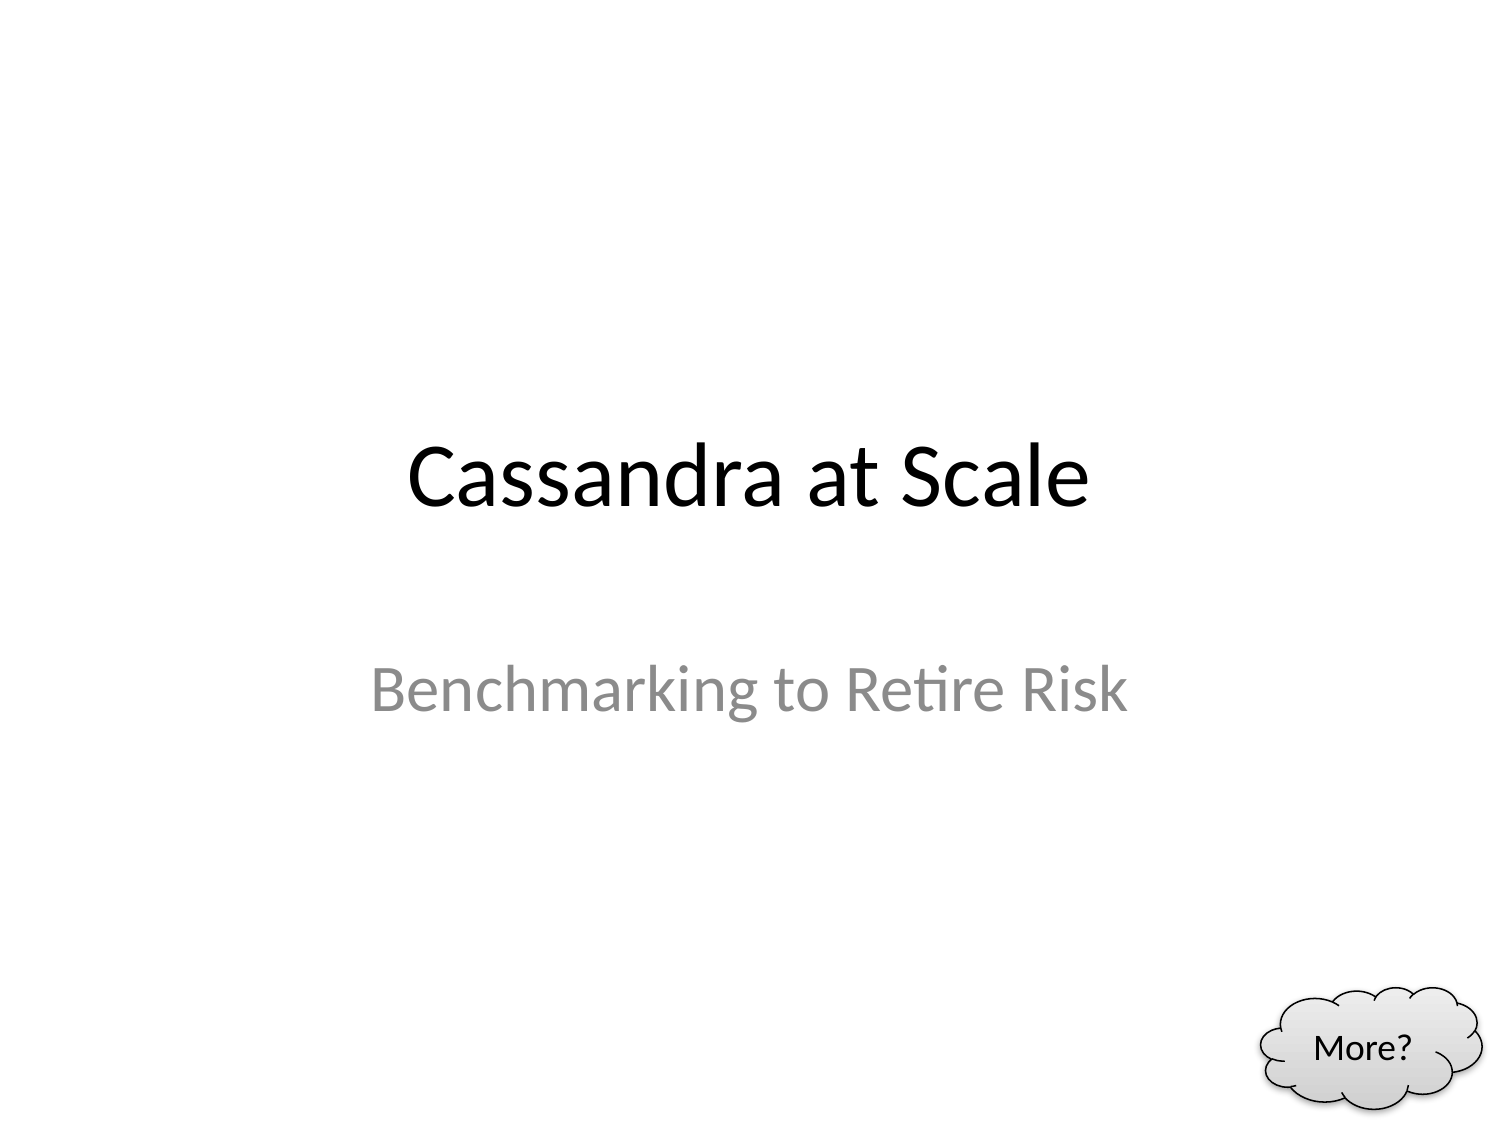

# Cassandra at Scale
Benchmarking to Retire Risk
More?